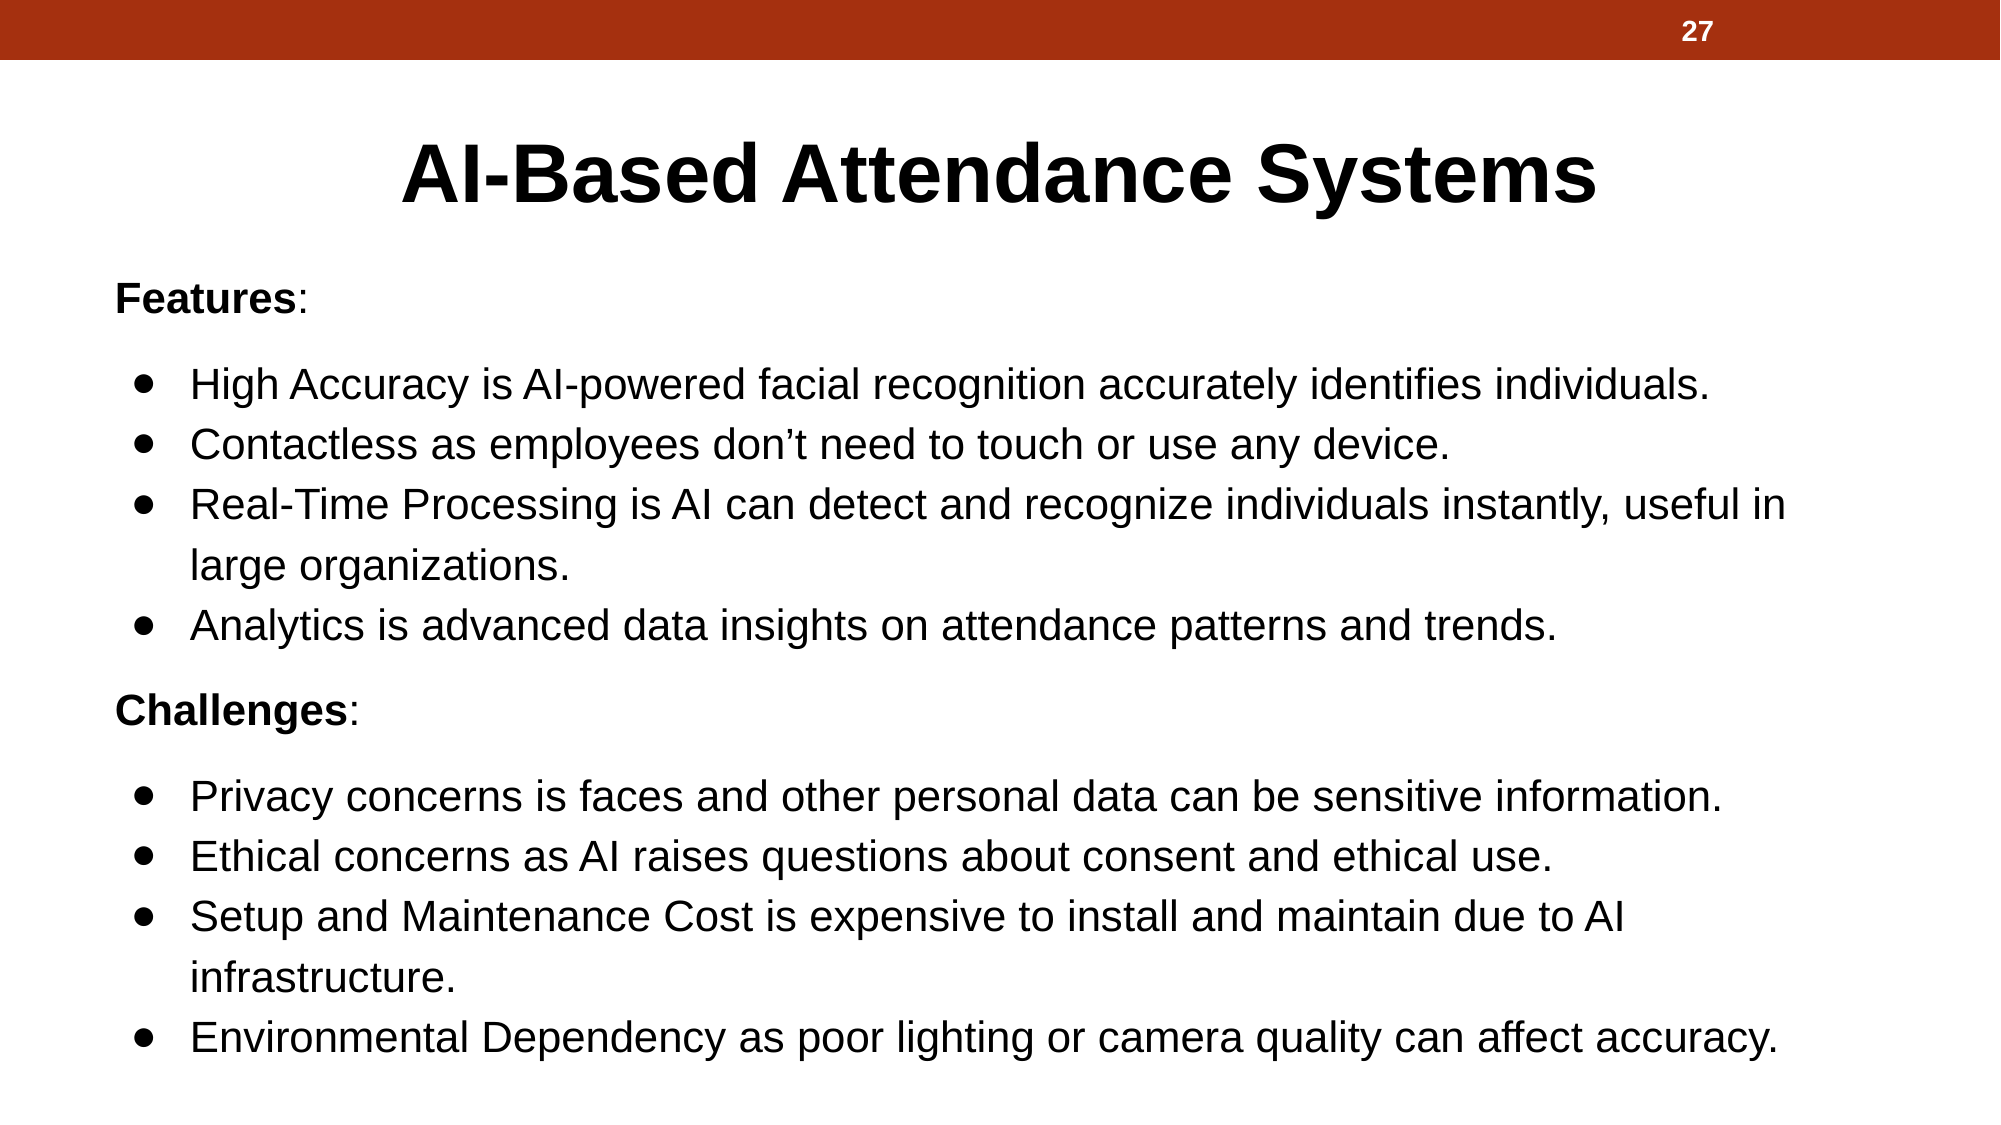

27
# AI-Based Attendance Systems
Features:
High Accuracy is AI-powered facial recognition accurately identifies individuals.
Contactless as employees don’t need to touch or use any device.
Real-Time Processing is AI can detect and recognize individuals instantly, useful in large organizations.
Analytics is advanced data insights on attendance patterns and trends.
Challenges:
Privacy concerns is faces and other personal data can be sensitive information.
Ethical concerns as AI raises questions about consent and ethical use.
Setup and Maintenance Cost is expensive to install and maintain due to AI infrastructure.
Environmental Dependency as poor lighting or camera quality can affect accuracy.